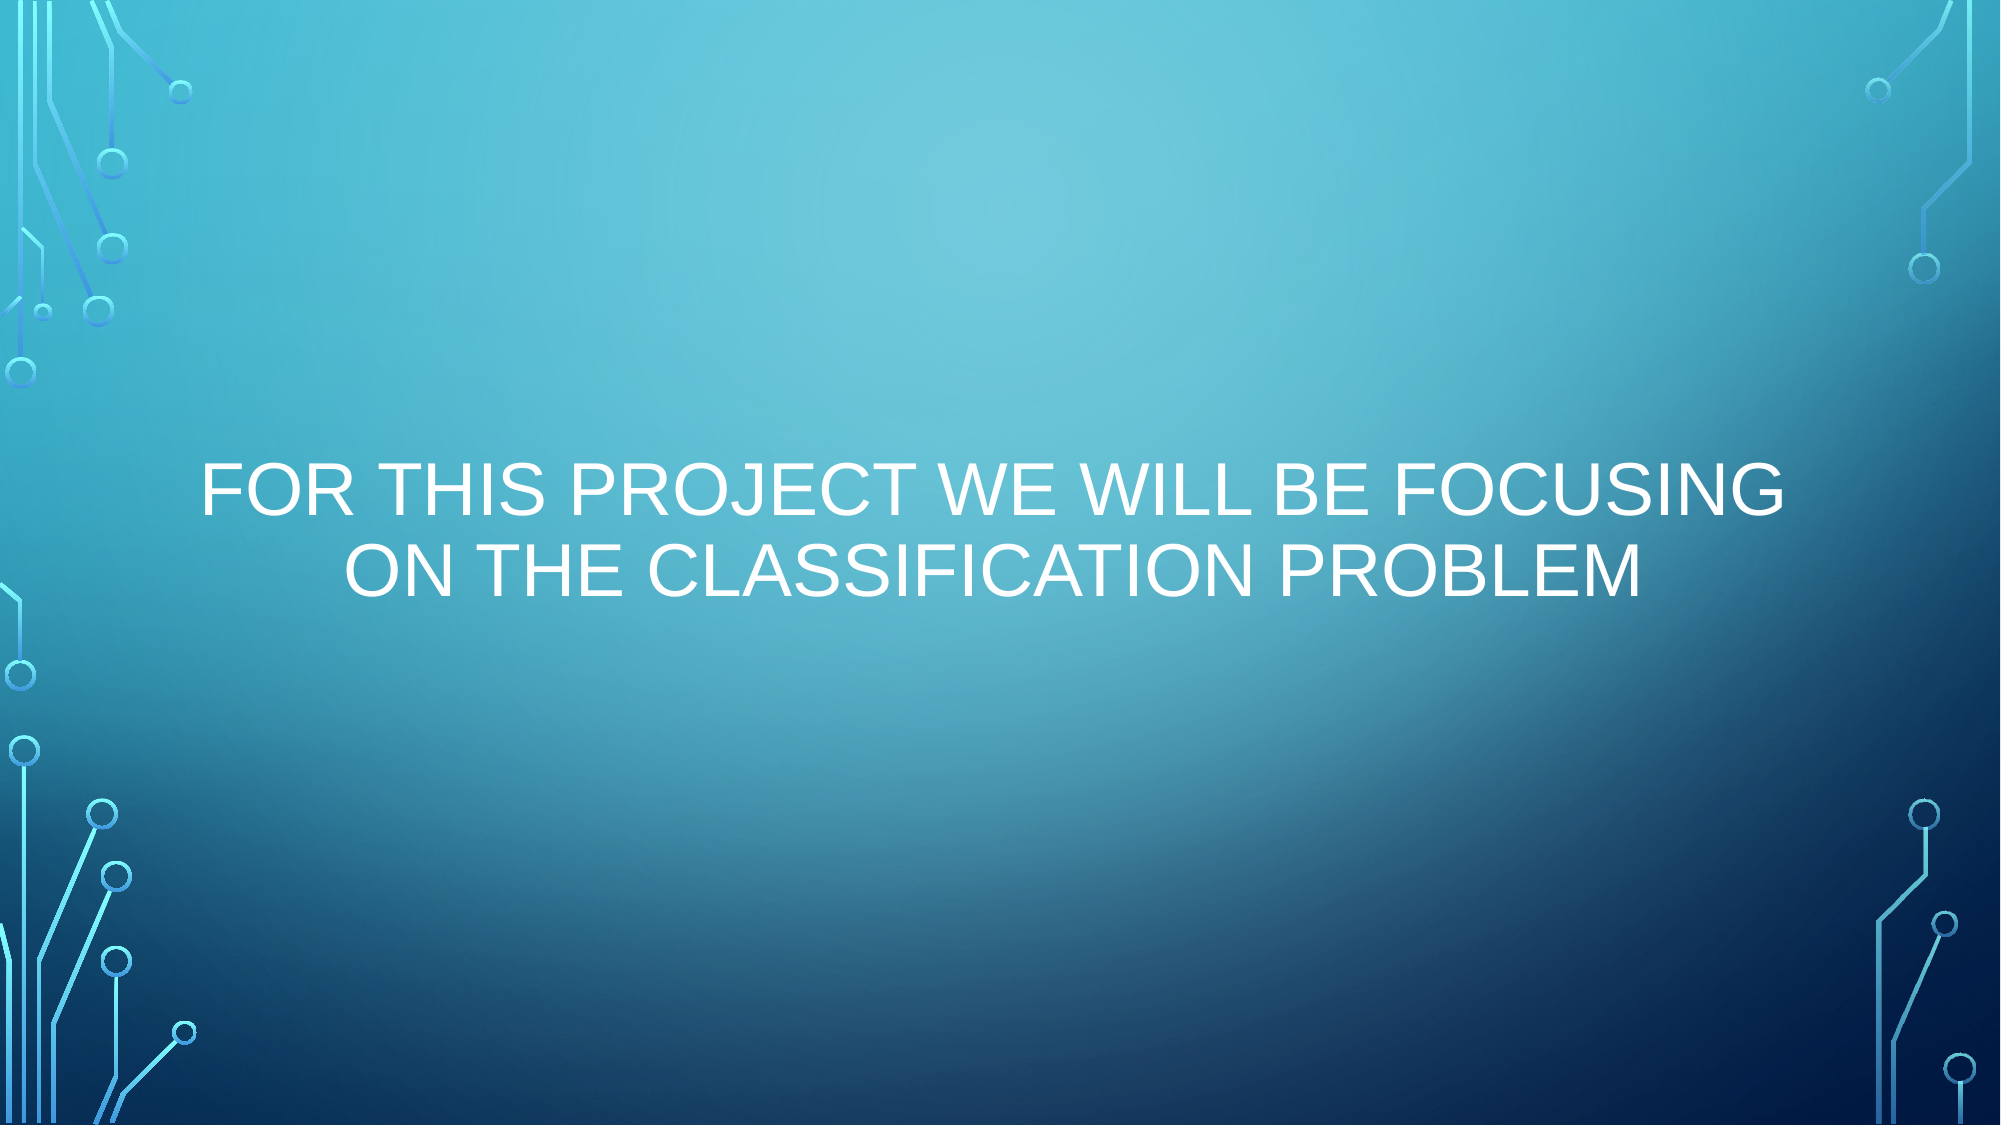

# For this project we will be focusing on the classification problem